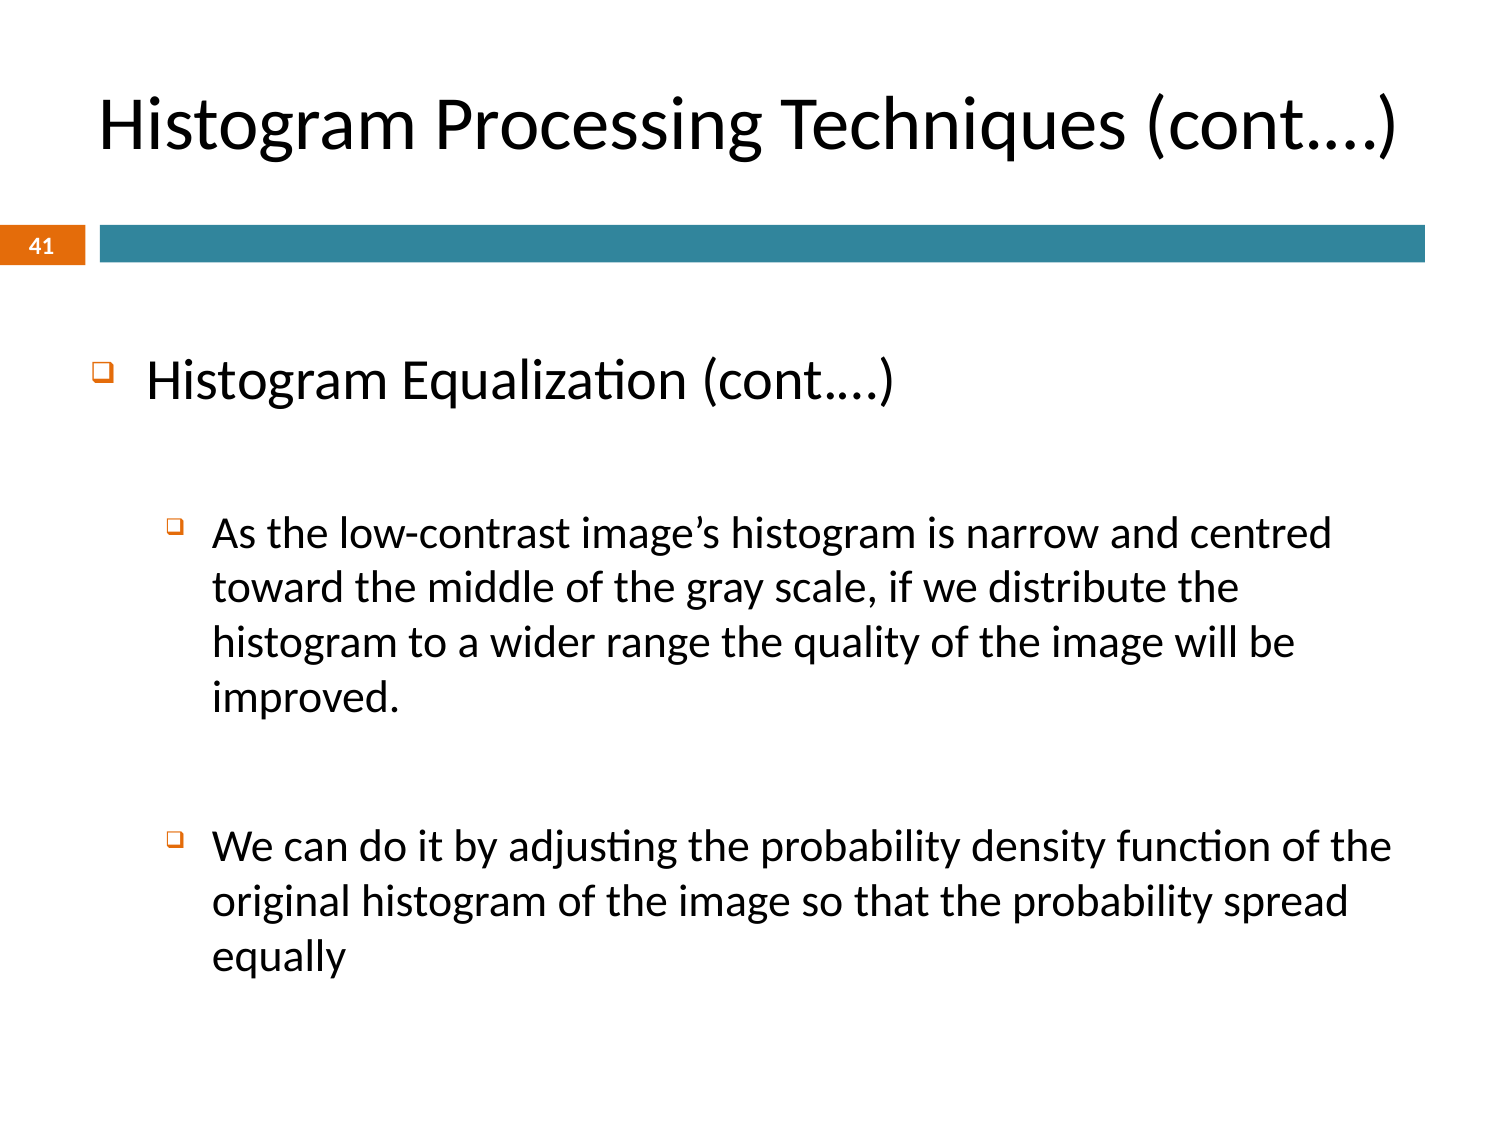

# Histogram Processing Techniques (cont.…)
41

Histogram Equalization (cont.…)

As the low-contrast image’s histogram is narrow and centred toward the middle of the gray scale, if we distribute the histogram to a wider range the quality of the image will be improved.

We can do it by adjusting the probability density function of the original histogram of the image so that the probability spread equally